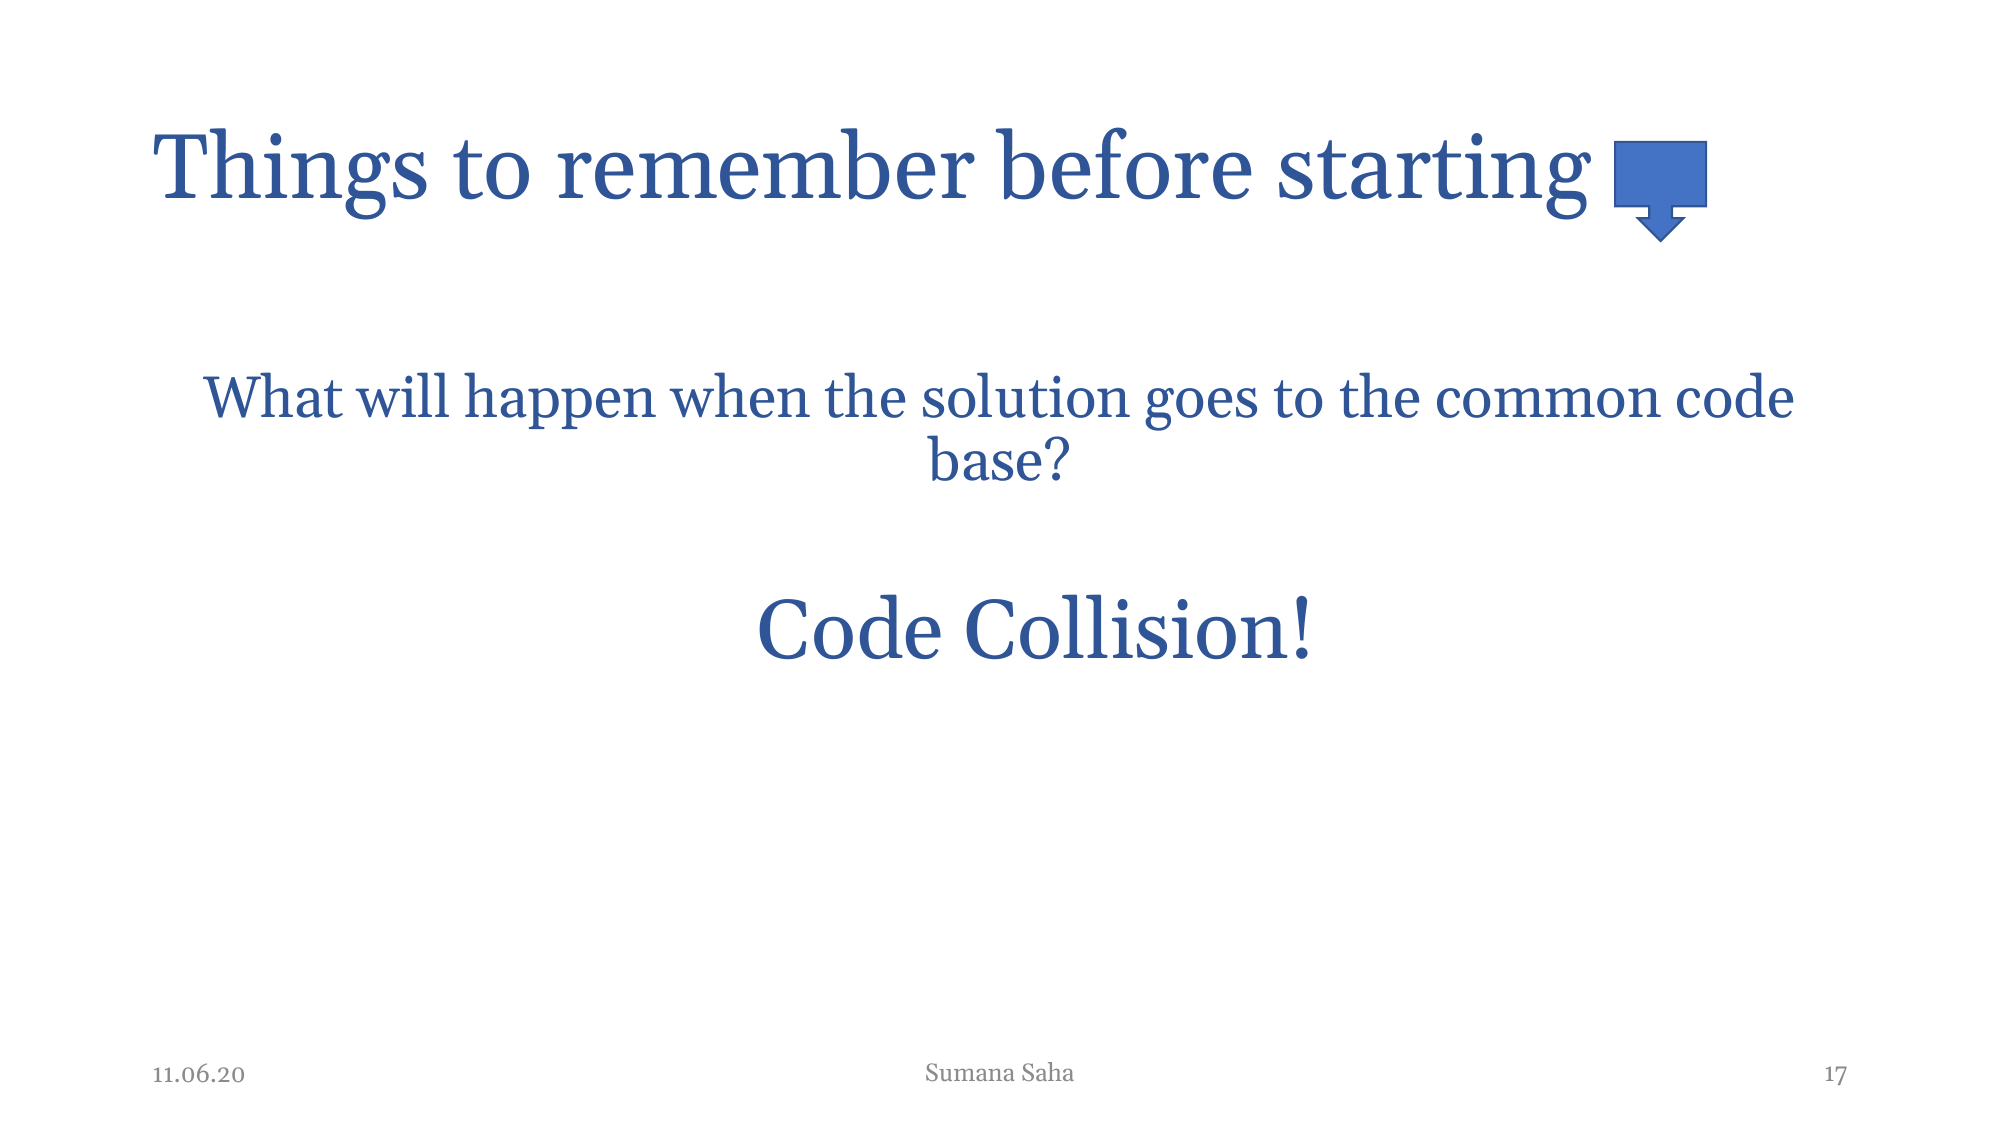

# Things to remember before starting

What will happen when the solution goes to the common code base?

Code Collision!
11.06.20
Sumana Saha
17